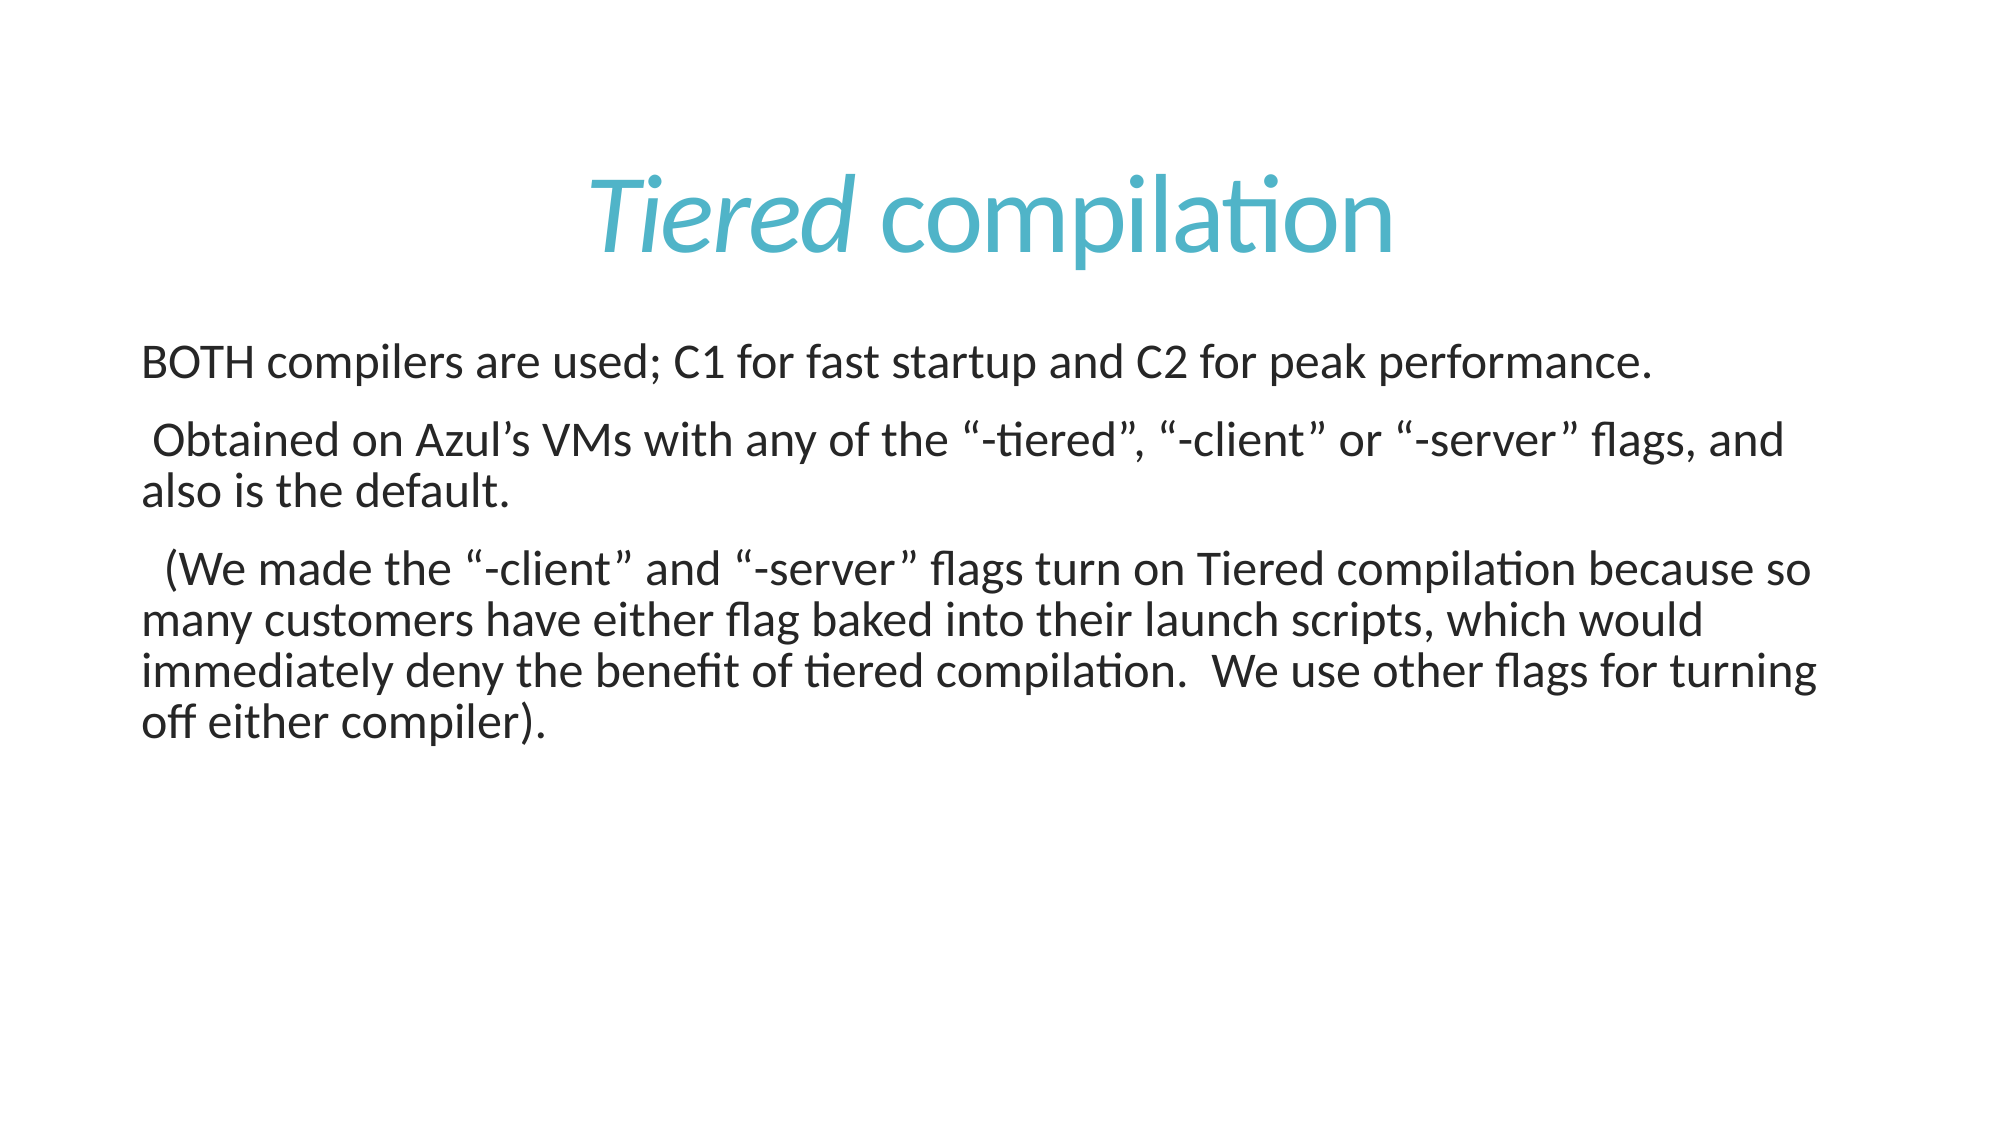

# Tiered compilation
BOTH compilers are used; C1 for fast startup and C2 for peak performance.
 Obtained on Azul’s VMs with any of the “-tiered”, “-client” or “-server” flags, and also is the default.
  (We made the “-client” and “-server” flags turn on Tiered compilation because so many customers have either flag baked into their launch scripts, which would immediately deny the benefit of tiered compilation.  We use other flags for turning off either compiler).